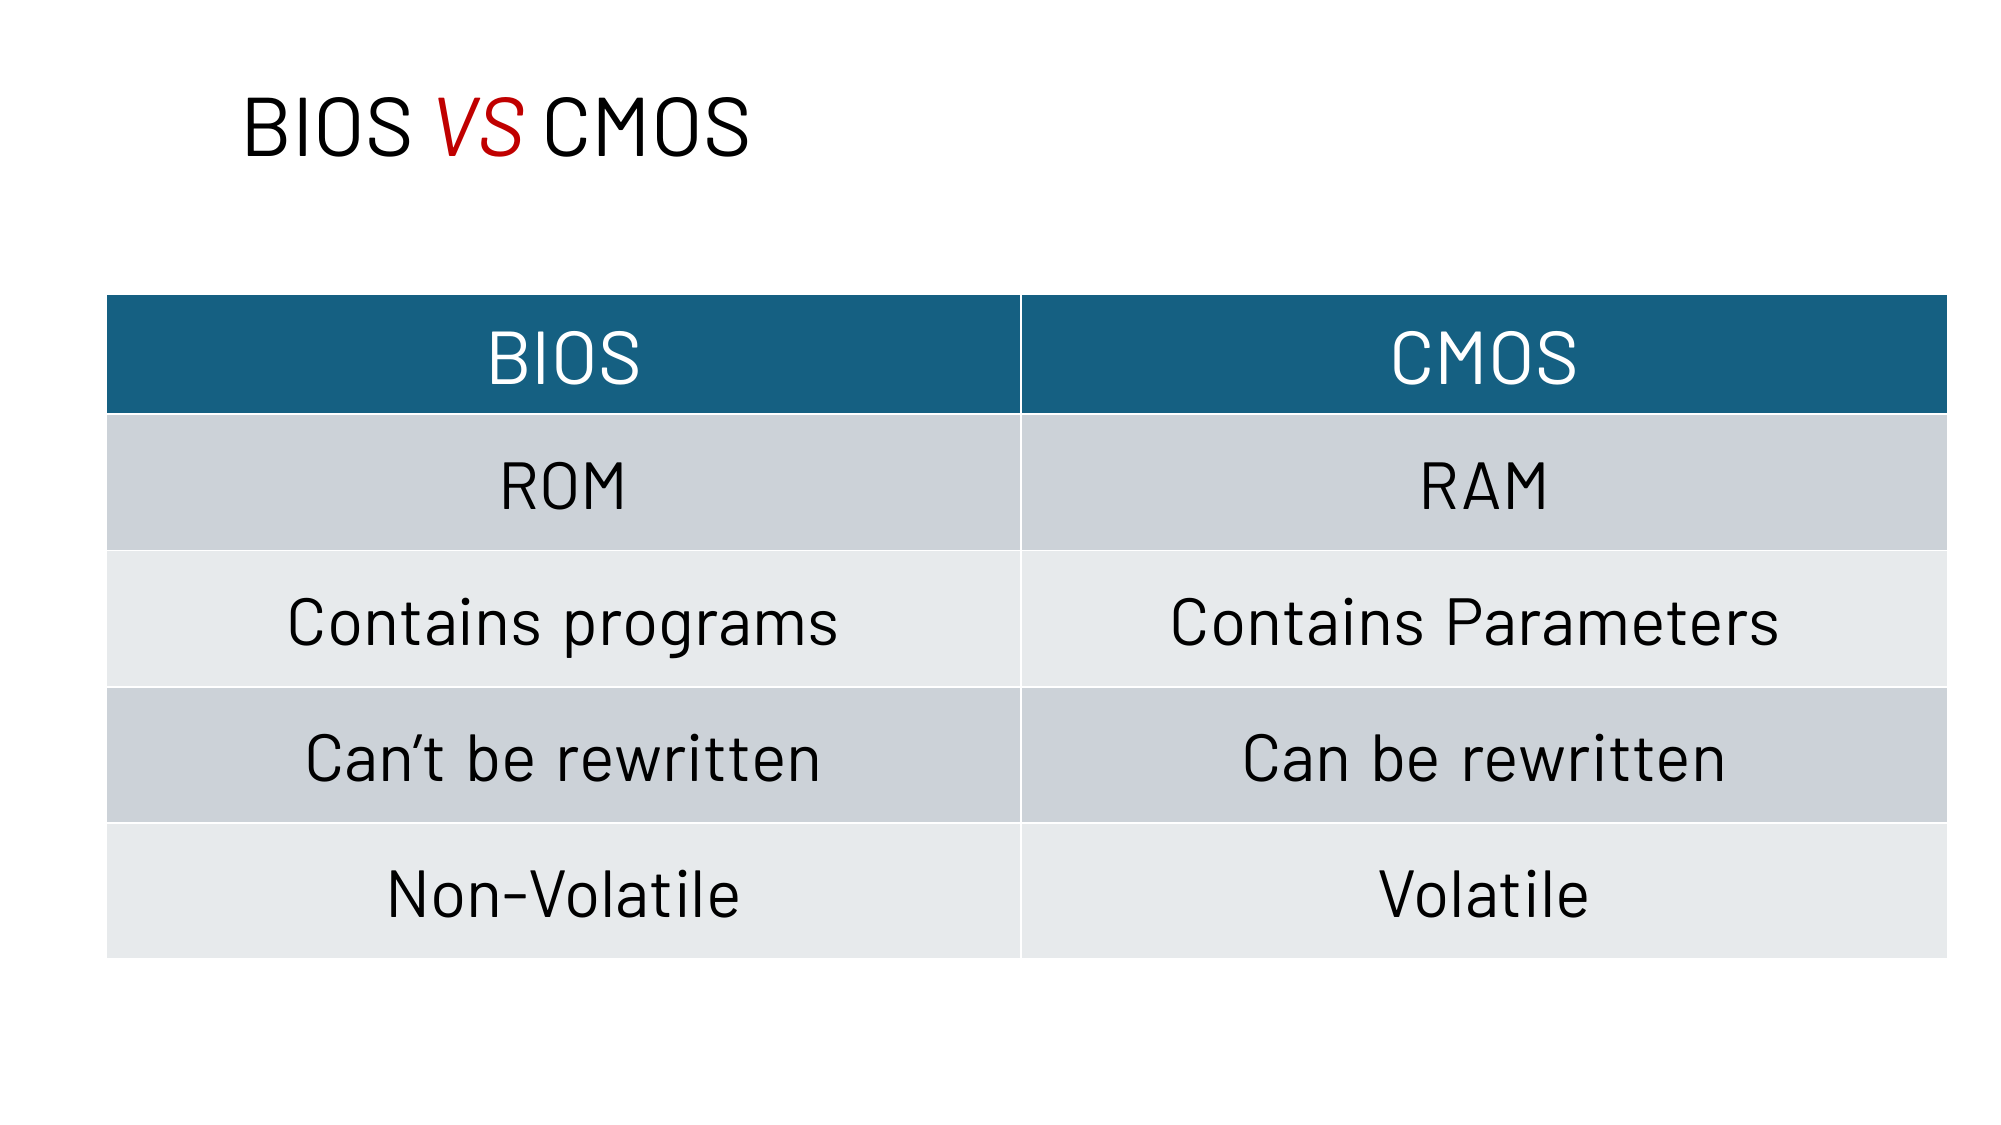

# BIOS VS CMOS
| BIOS | CMOS |
| --- | --- |
| ROM | RAM |
| Contains programs | Contains Parameters |
| Can’t be rewritten | Can be rewritten |
| Non-Volatile | Volatile |